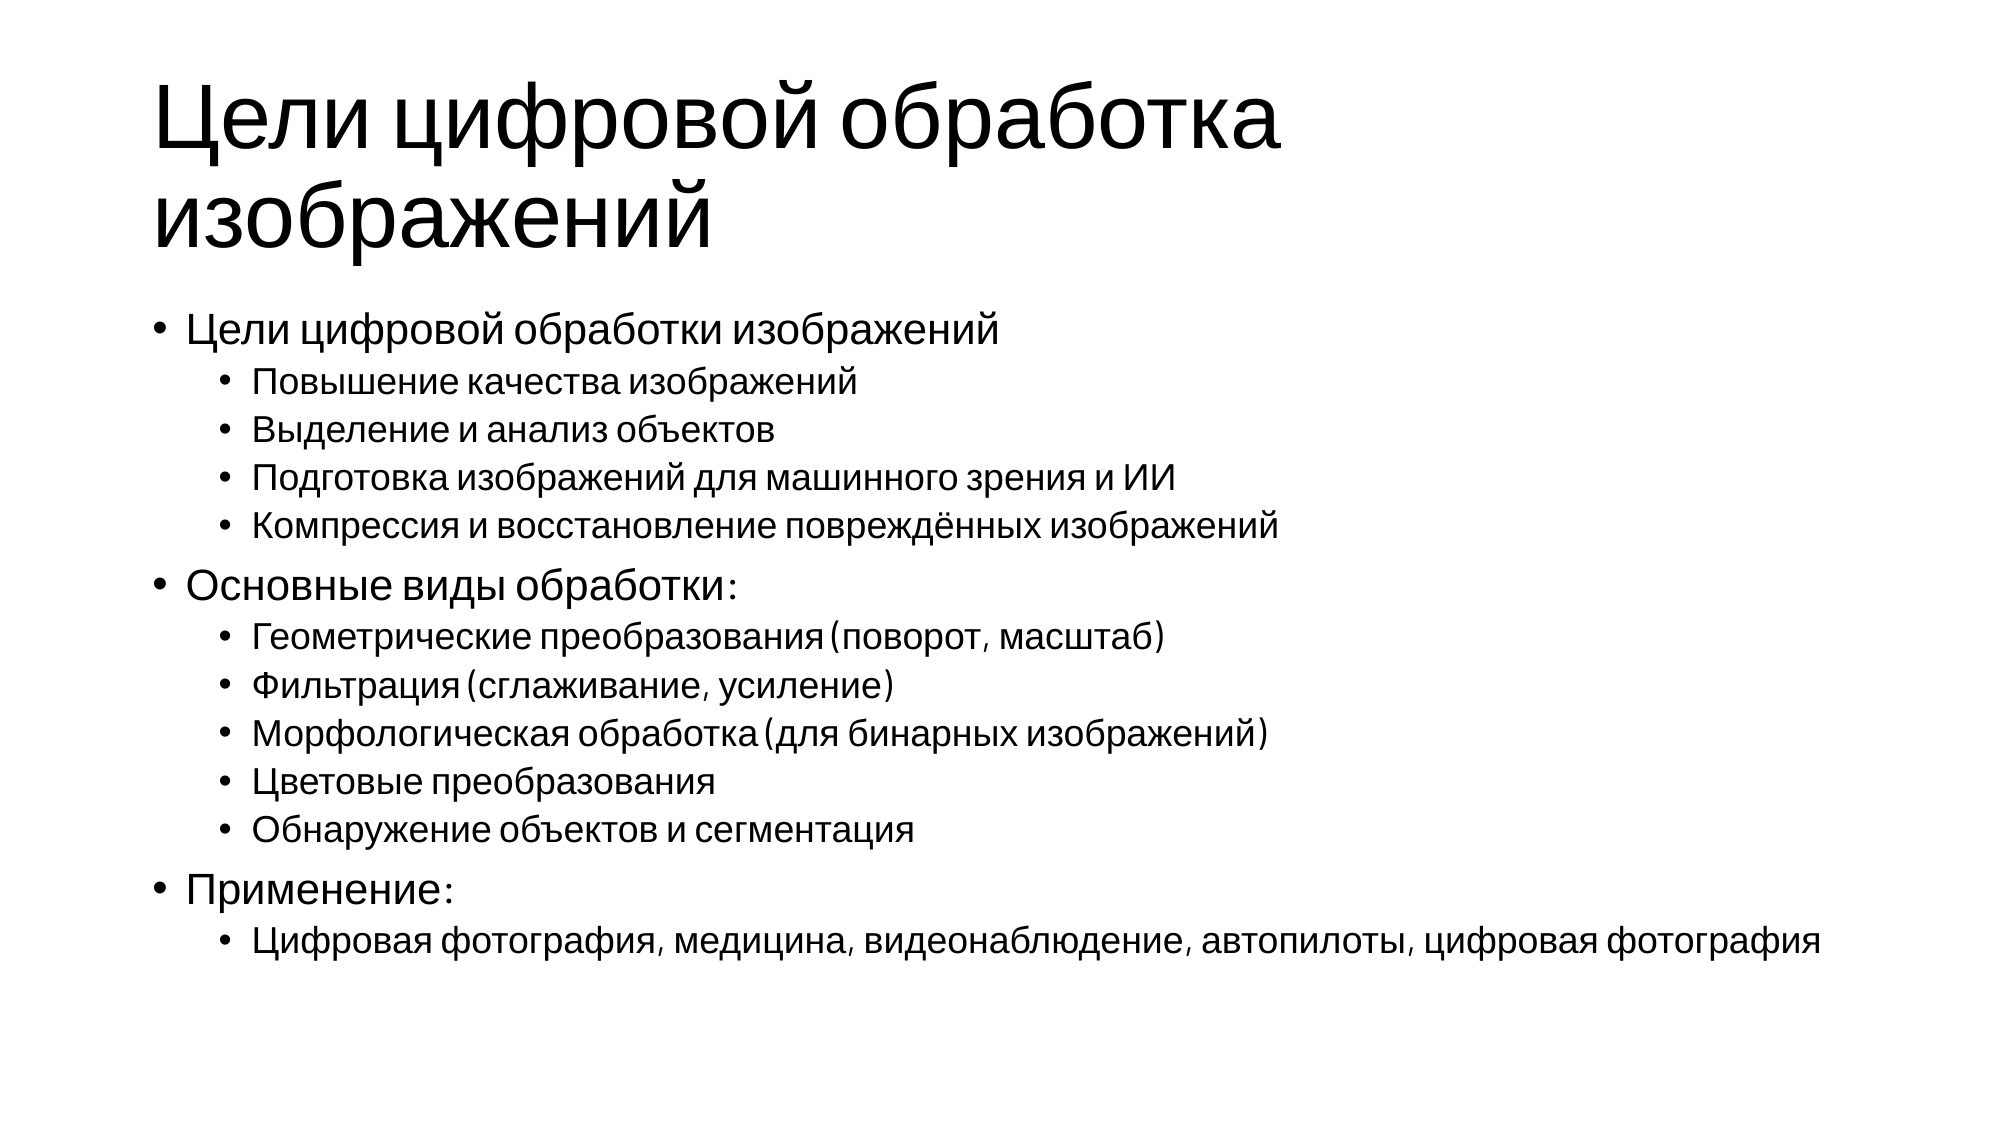

# Цели цифровой обработка изображений
Цели цифровой обработки изображений
Повышение качества изображений
Выделение и анализ объектов
Подготовка изображений для машинного зрения и ИИ
Компрессия и восстановление повреждённых изображений
Основные виды обработки:
Геометрические преобразования (поворот, масштаб)
Фильтрация (сглаживание, усиление)
Морфологическая обработка (для бинарных изображений)
Цветовые преобразования
Обнаружение объектов и сегментация
Применение:
Цифровая фотография, медицина, видеонаблюдение, автопилоты, цифровая фотография